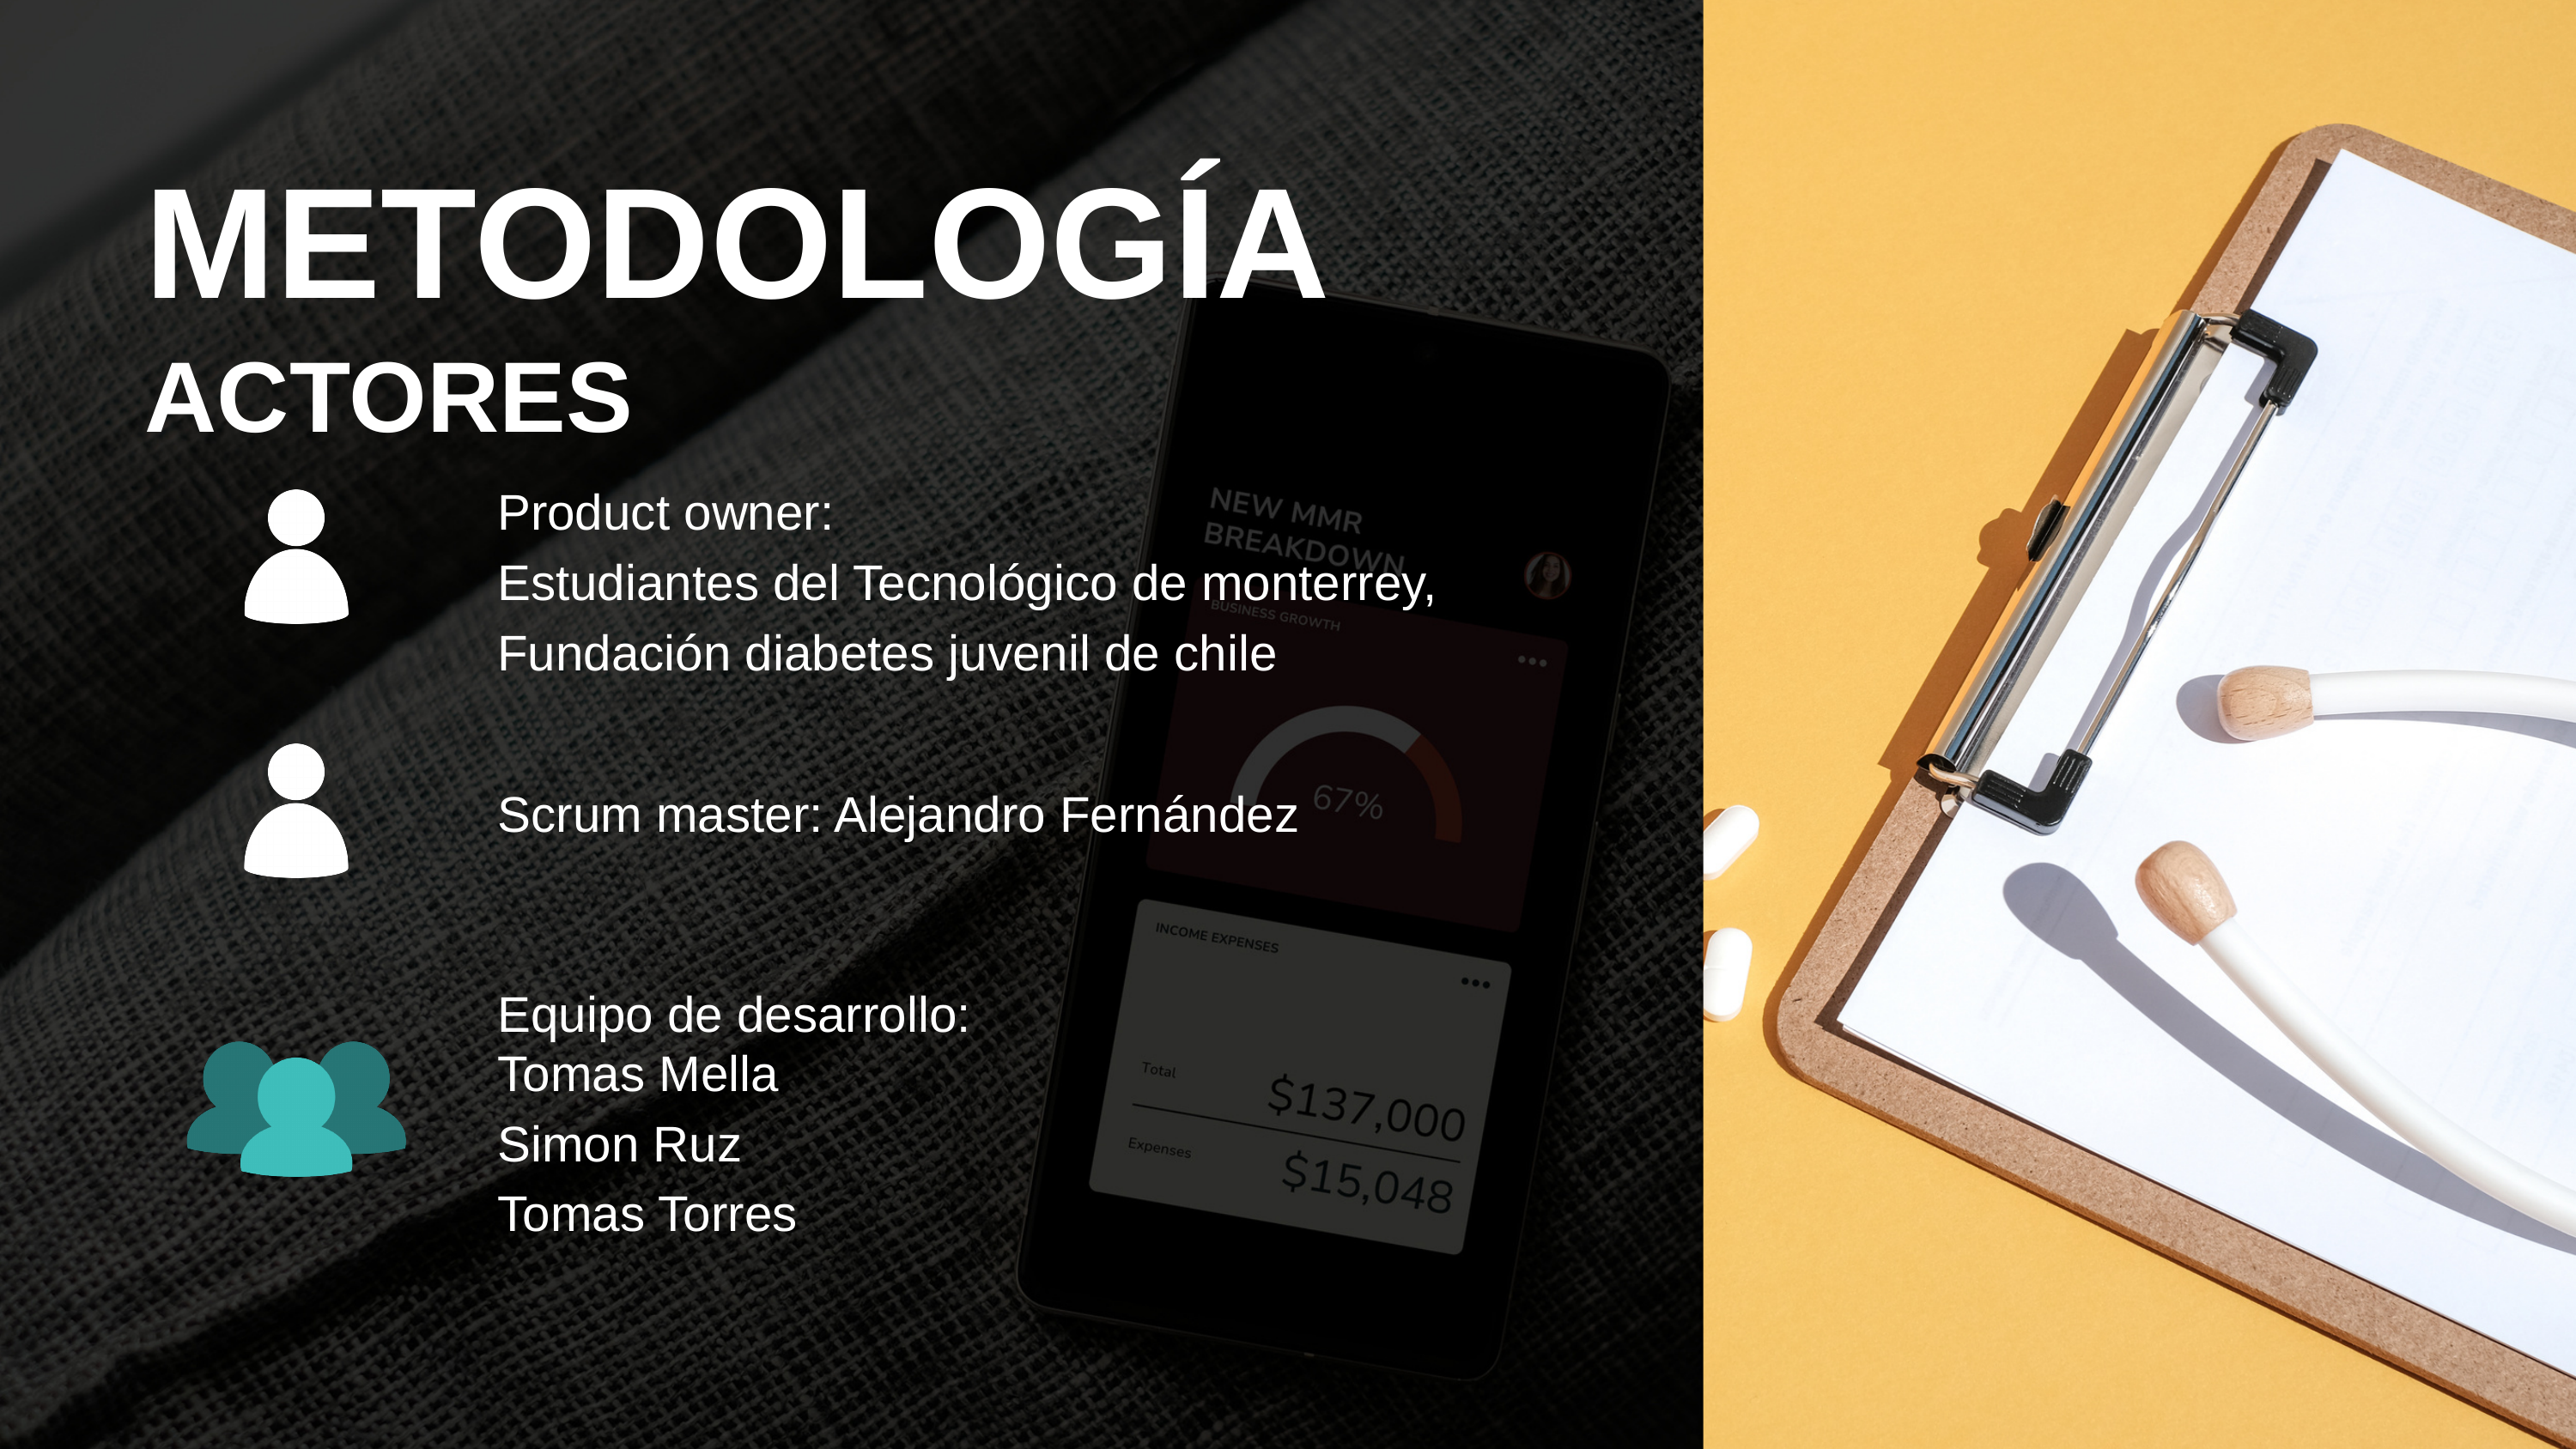

METODOLOGÍA
ACTORES
Product owner:
Estudiantes del Tecnológico de monterrey,
Fundación diabetes juvenil de chile

Scrum master: Alejandro Fernández
Equipo de desarrollo:
Tomas Mella
Simon Ruz
Tomas Torres